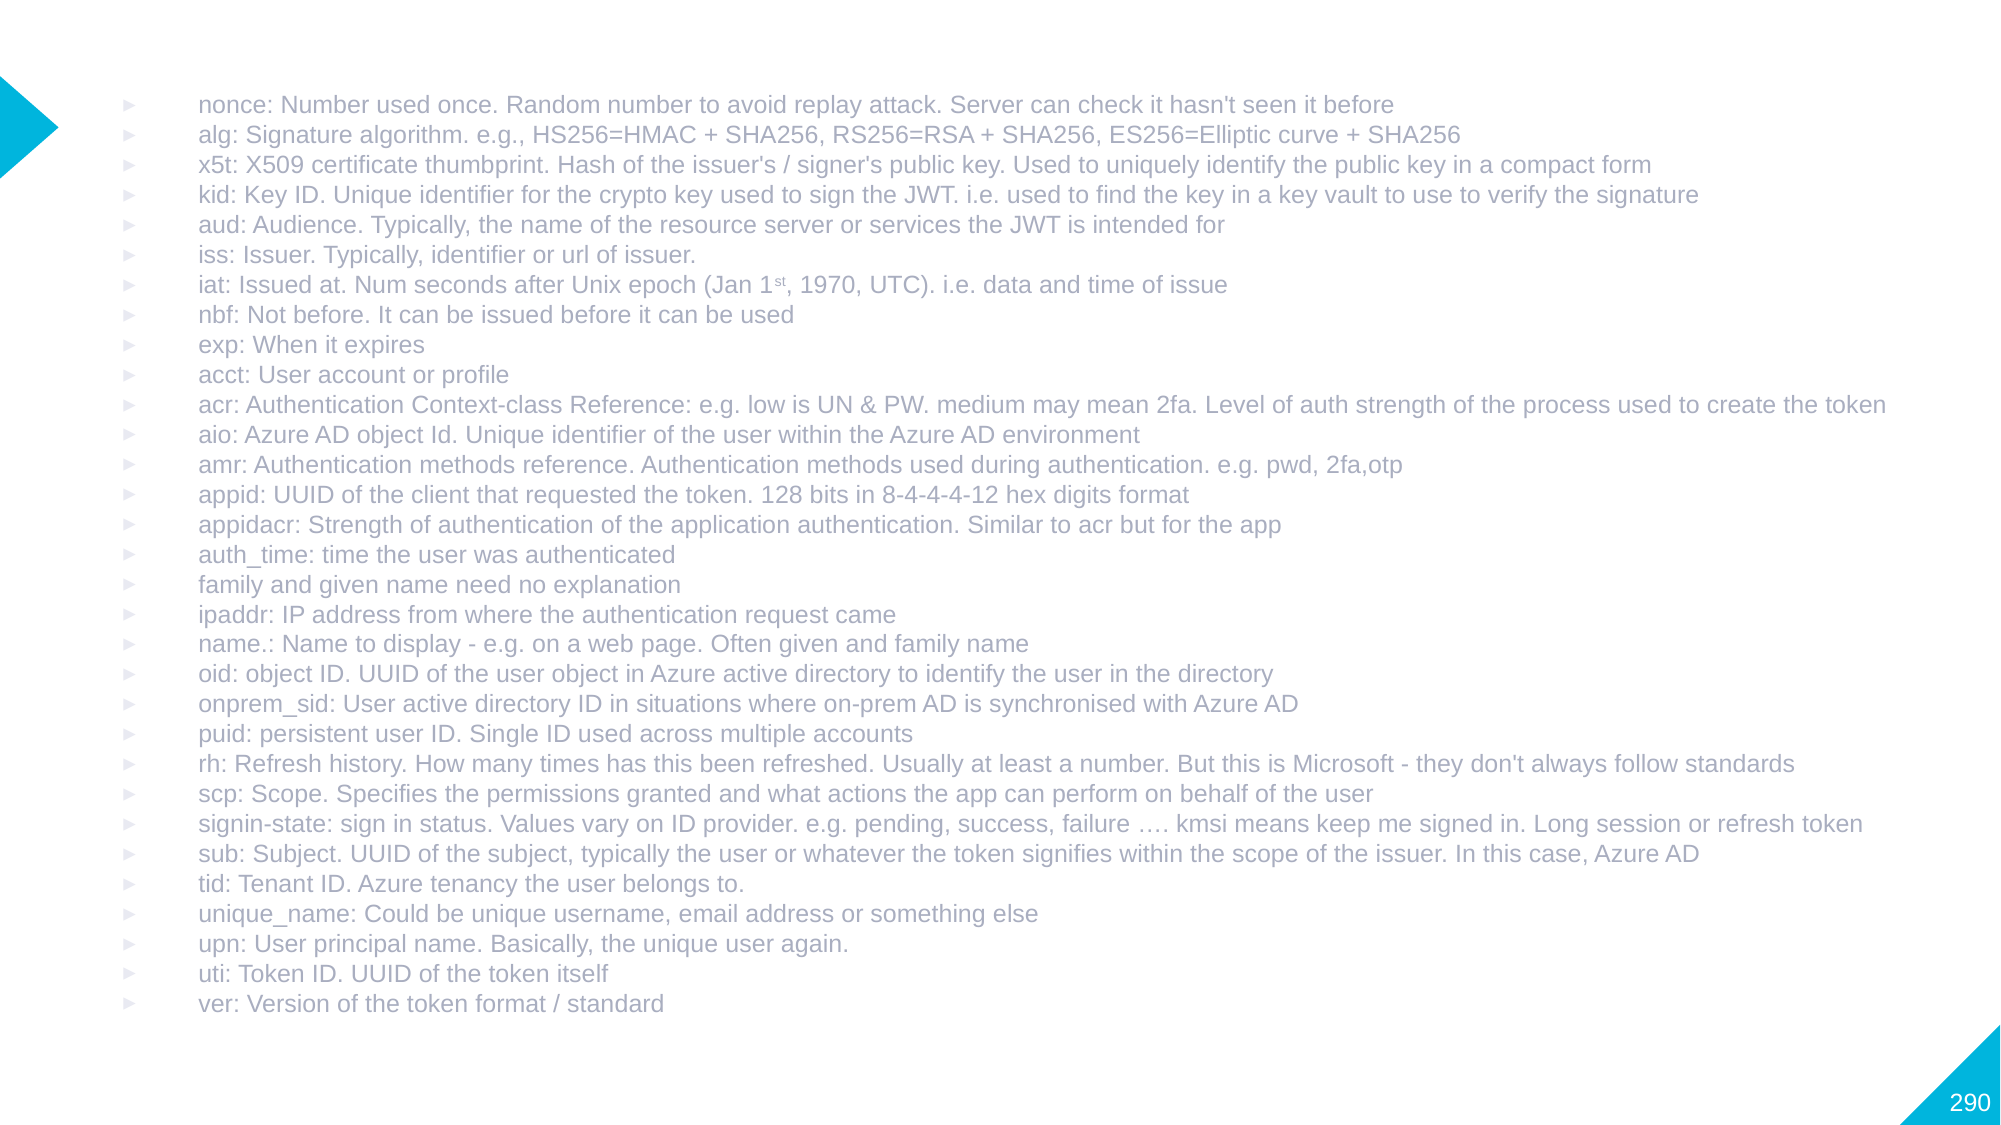

nonce: Number used once. Random number to avoid replay attack. Server can check it hasn't seen it before
alg: Signature algorithm. e.g., HS256=HMAC + SHA256, RS256=RSA + SHA256, ES256=Elliptic curve + SHA256
x5t: X509 certificate thumbprint. Hash of the issuer's / signer's public key. Used to uniquely identify the public key in a compact form
kid: Key ID. Unique identifier for the crypto key used to sign the JWT. i.e. used to find the key in a key vault to use to verify the signature
aud: Audience. Typically, the name of the resource server or services the JWT is intended for
iss: Issuer. Typically, identifier or url of issuer.
iat: Issued at. Num seconds after Unix epoch (Jan 1st, 1970, UTC). i.e. data and time of issue
nbf: Not before. It can be issued before it can be used
exp: When it expires
acct: User account or profile
acr: Authentication Context-class Reference: e.g. low is UN & PW. medium may mean 2fa. Level of auth strength of the process used to create the token
aio: Azure AD object Id. Unique identifier of the user within the Azure AD environment
amr: Authentication methods reference. Authentication methods used during authentication. e.g. pwd, 2fa,otp
appid: UUID of the client that requested the token. 128 bits in 8-4-4-4-12 hex digits format
appidacr: Strength of authentication of the application authentication. Similar to acr but for the app
auth_time: time the user was authenticated
family and given name need no explanation
ipaddr: IP address from where the authentication request came
name.: Name to display - e.g. on a web page. Often given and family name
oid: object ID. UUID of the user object in Azure active directory to identify the user in the directory
onprem_sid: User active directory ID in situations where on-prem AD is synchronised with Azure AD
puid: persistent user ID. Single ID used across multiple accounts
rh: Refresh history. How many times has this been refreshed. Usually at least a number. But this is Microsoft - they don't always follow standards
scp: Scope. Specifies the permissions granted and what actions the app can perform on behalf of the user
signin-state: sign in status. Values vary on ID provider. e.g. pending, success, failure …. kmsi means keep me signed in. Long session or refresh token
sub: Subject. UUID of the subject, typically the user or whatever the token signifies within the scope of the issuer. In this case, Azure AD
tid: Tenant ID. Azure tenancy the user belongs to.
unique_name: Could be unique username, email address or something else
upn: User principal name. Basically, the unique user again.
uti: Token ID. UUID of the token itself
ver: Version of the token format / standard

290